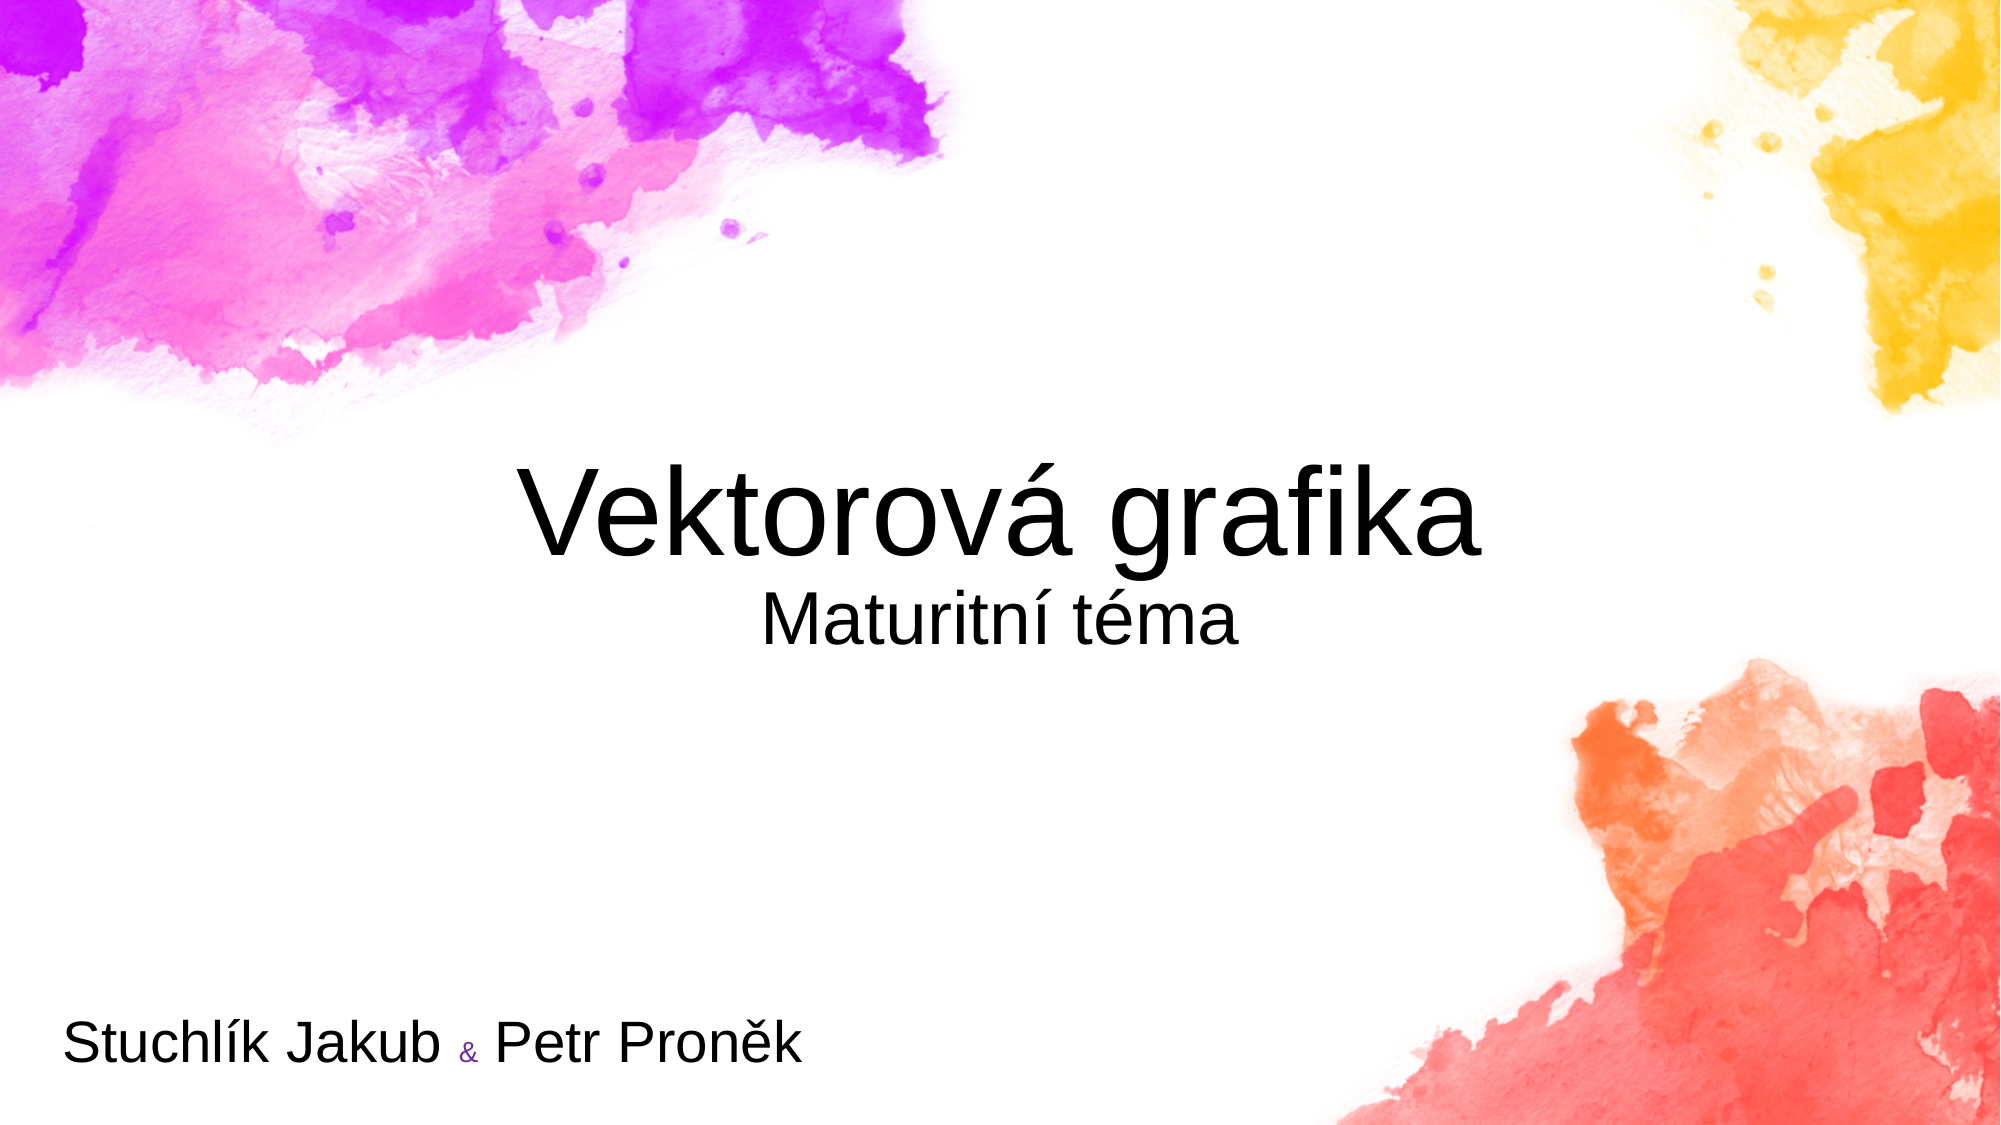

# Vektorová grafika
Maturitní téma
Stuchlík Jakub & Petr Proněk